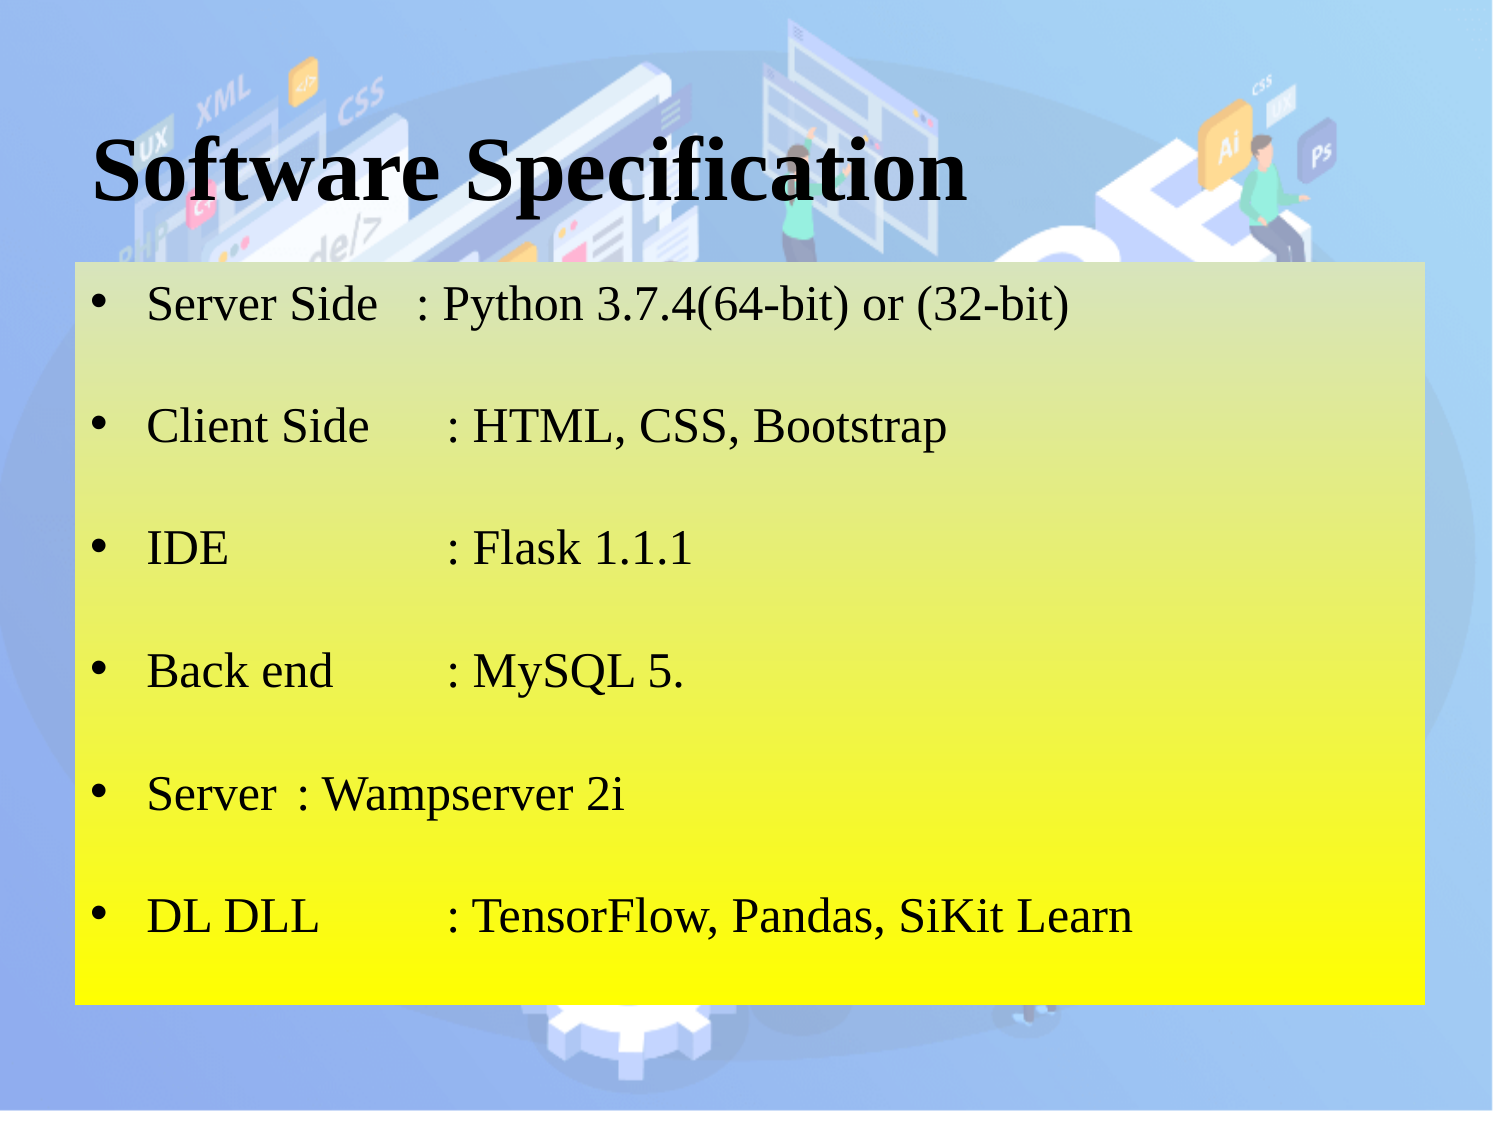

# Software Specification
Server Side   : Python 3.7.4(64-bit) or (32-bit)
Client Side	: HTML, CSS, Bootstrap
IDE		: Flask 1.1.1
Back end	: MySQL 5.
Server	: Wampserver 2i
DL DLL	: TensorFlow, Pandas, SiKit Learn